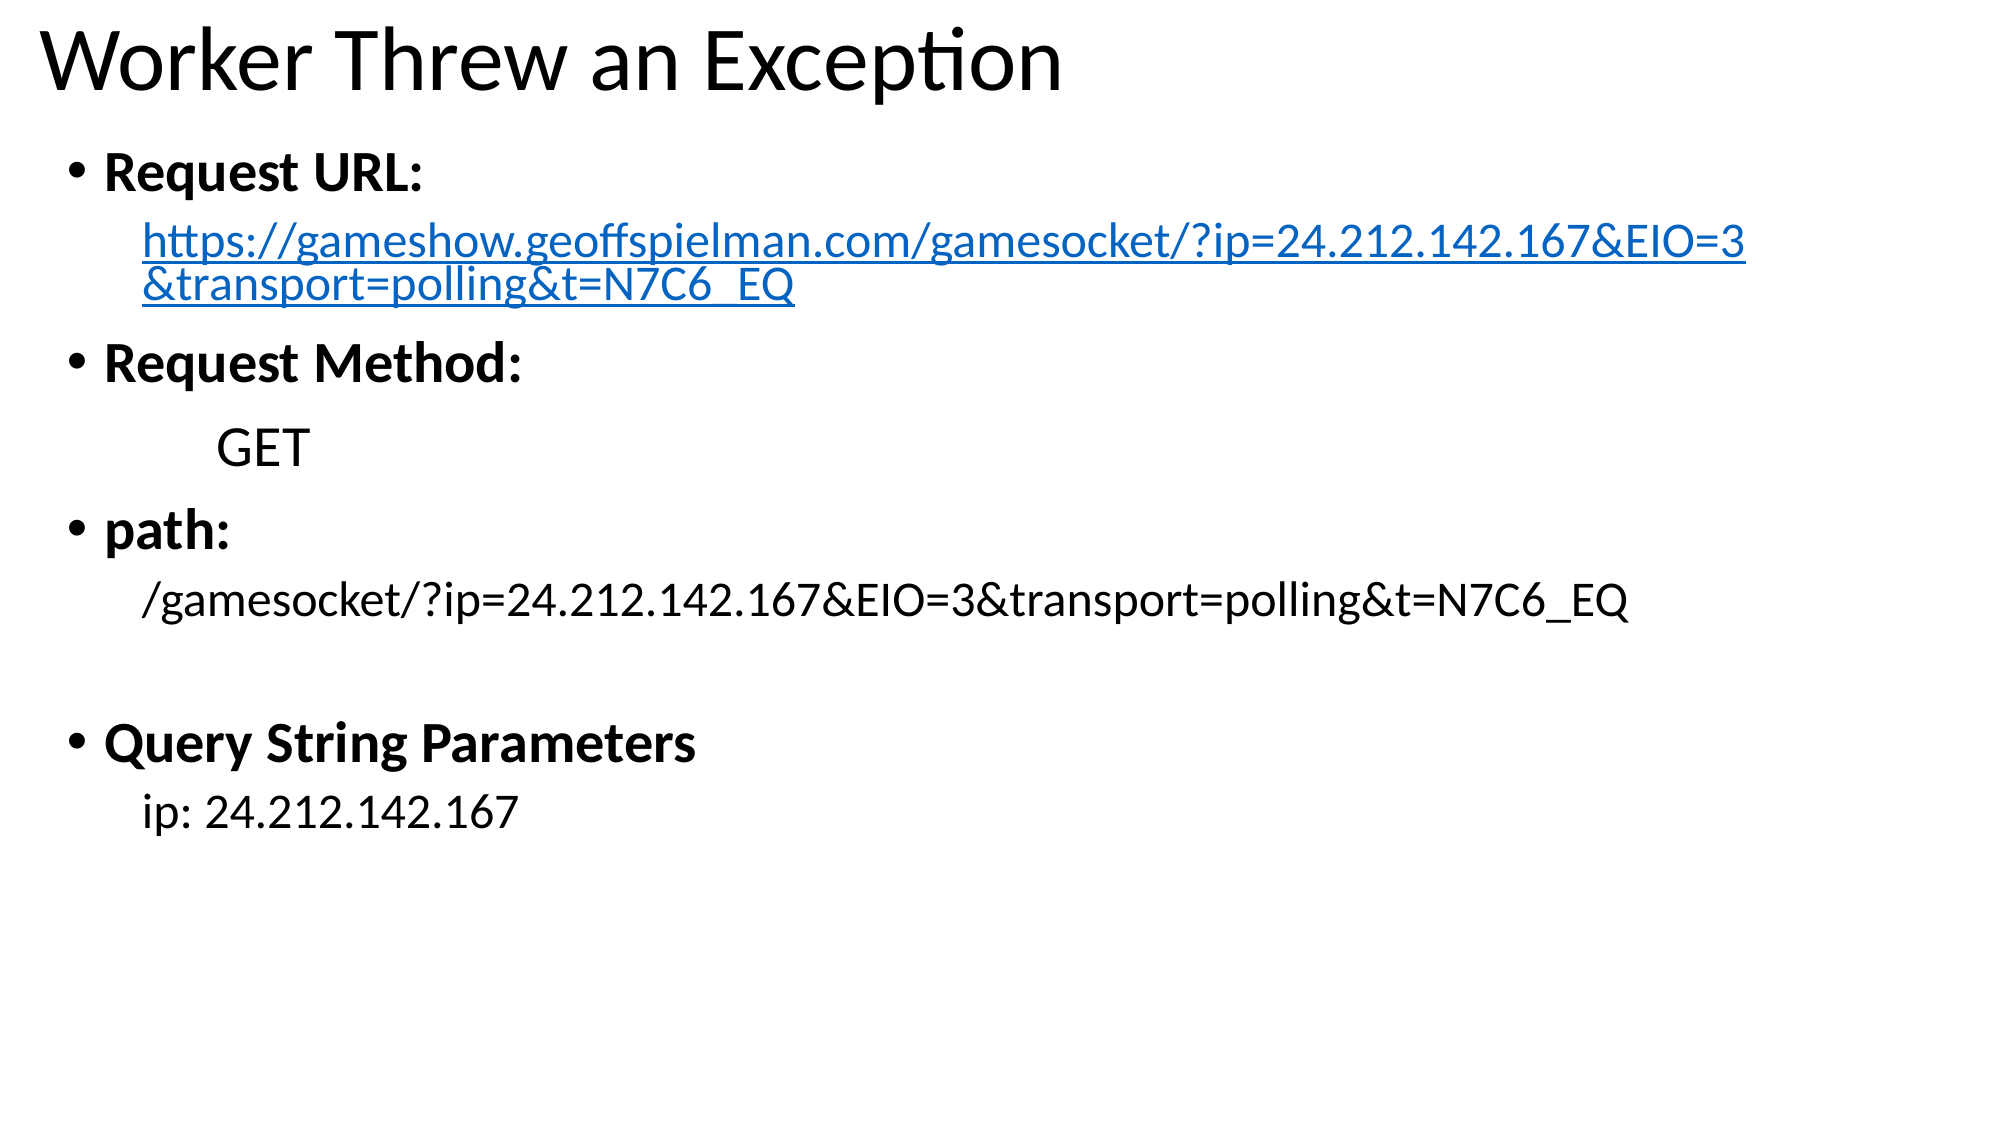

# Worker Threw an Exception
Request URL:
https://gameshow.geoffspielman.com/gamesocket/?ip=24.212.142.167&EIO=3&transport=polling&t=N7C6_EQ
Request Method:
	GET
path:
/gamesocket/?ip=24.212.142.167&EIO=3&transport=polling&t=N7C6_EQ

Query String Parameters
ip: 24.212.142.167